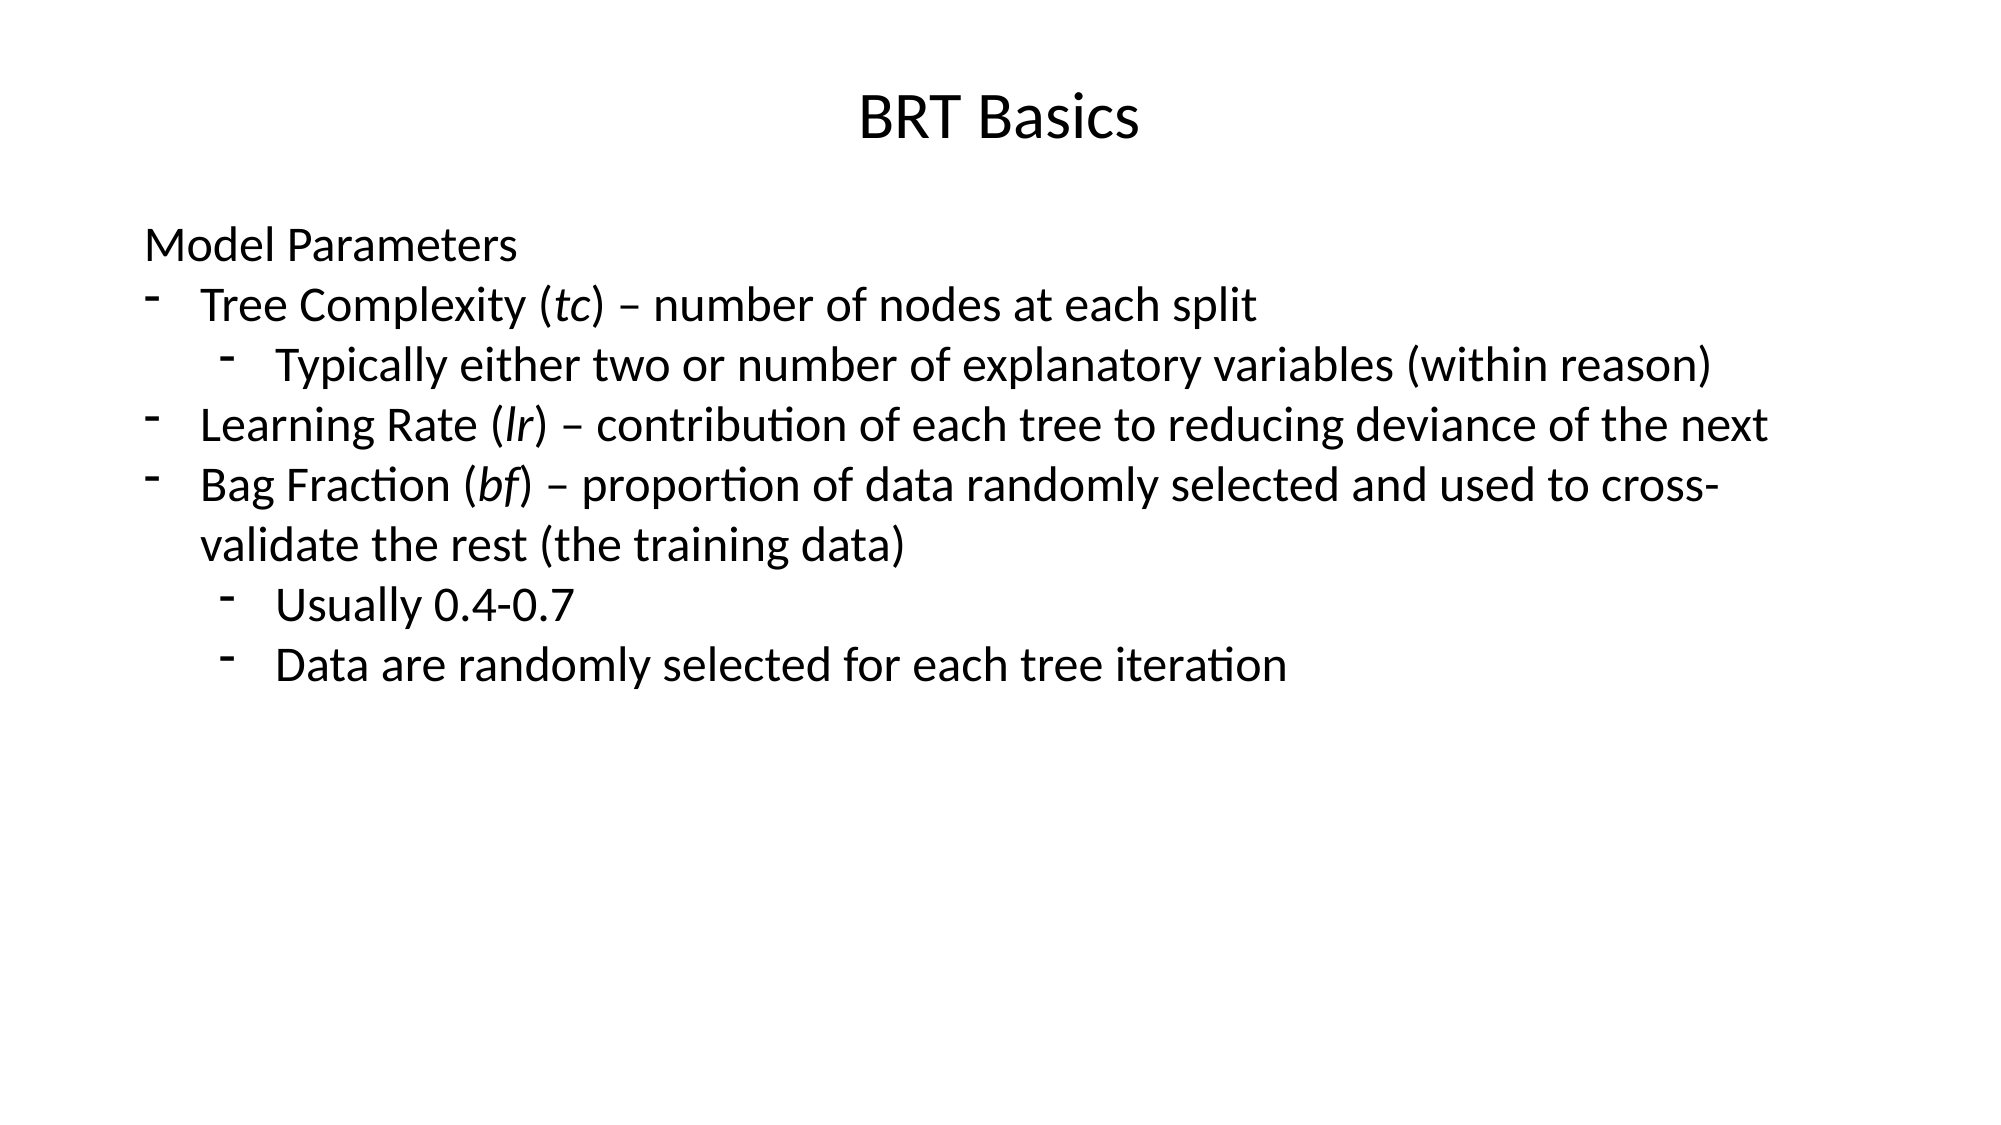

BRT Basics
Model Parameters
Tree Complexity (tc) – number of nodes at each split
Typically either two or number of explanatory variables (within reason)
Learning Rate (lr) – contribution of each tree to reducing deviance of the next
Bag Fraction (bf) – proportion of data randomly selected and used to cross-validate the rest (the training data)
Usually 0.4-0.7
Data are randomly selected for each tree iteration